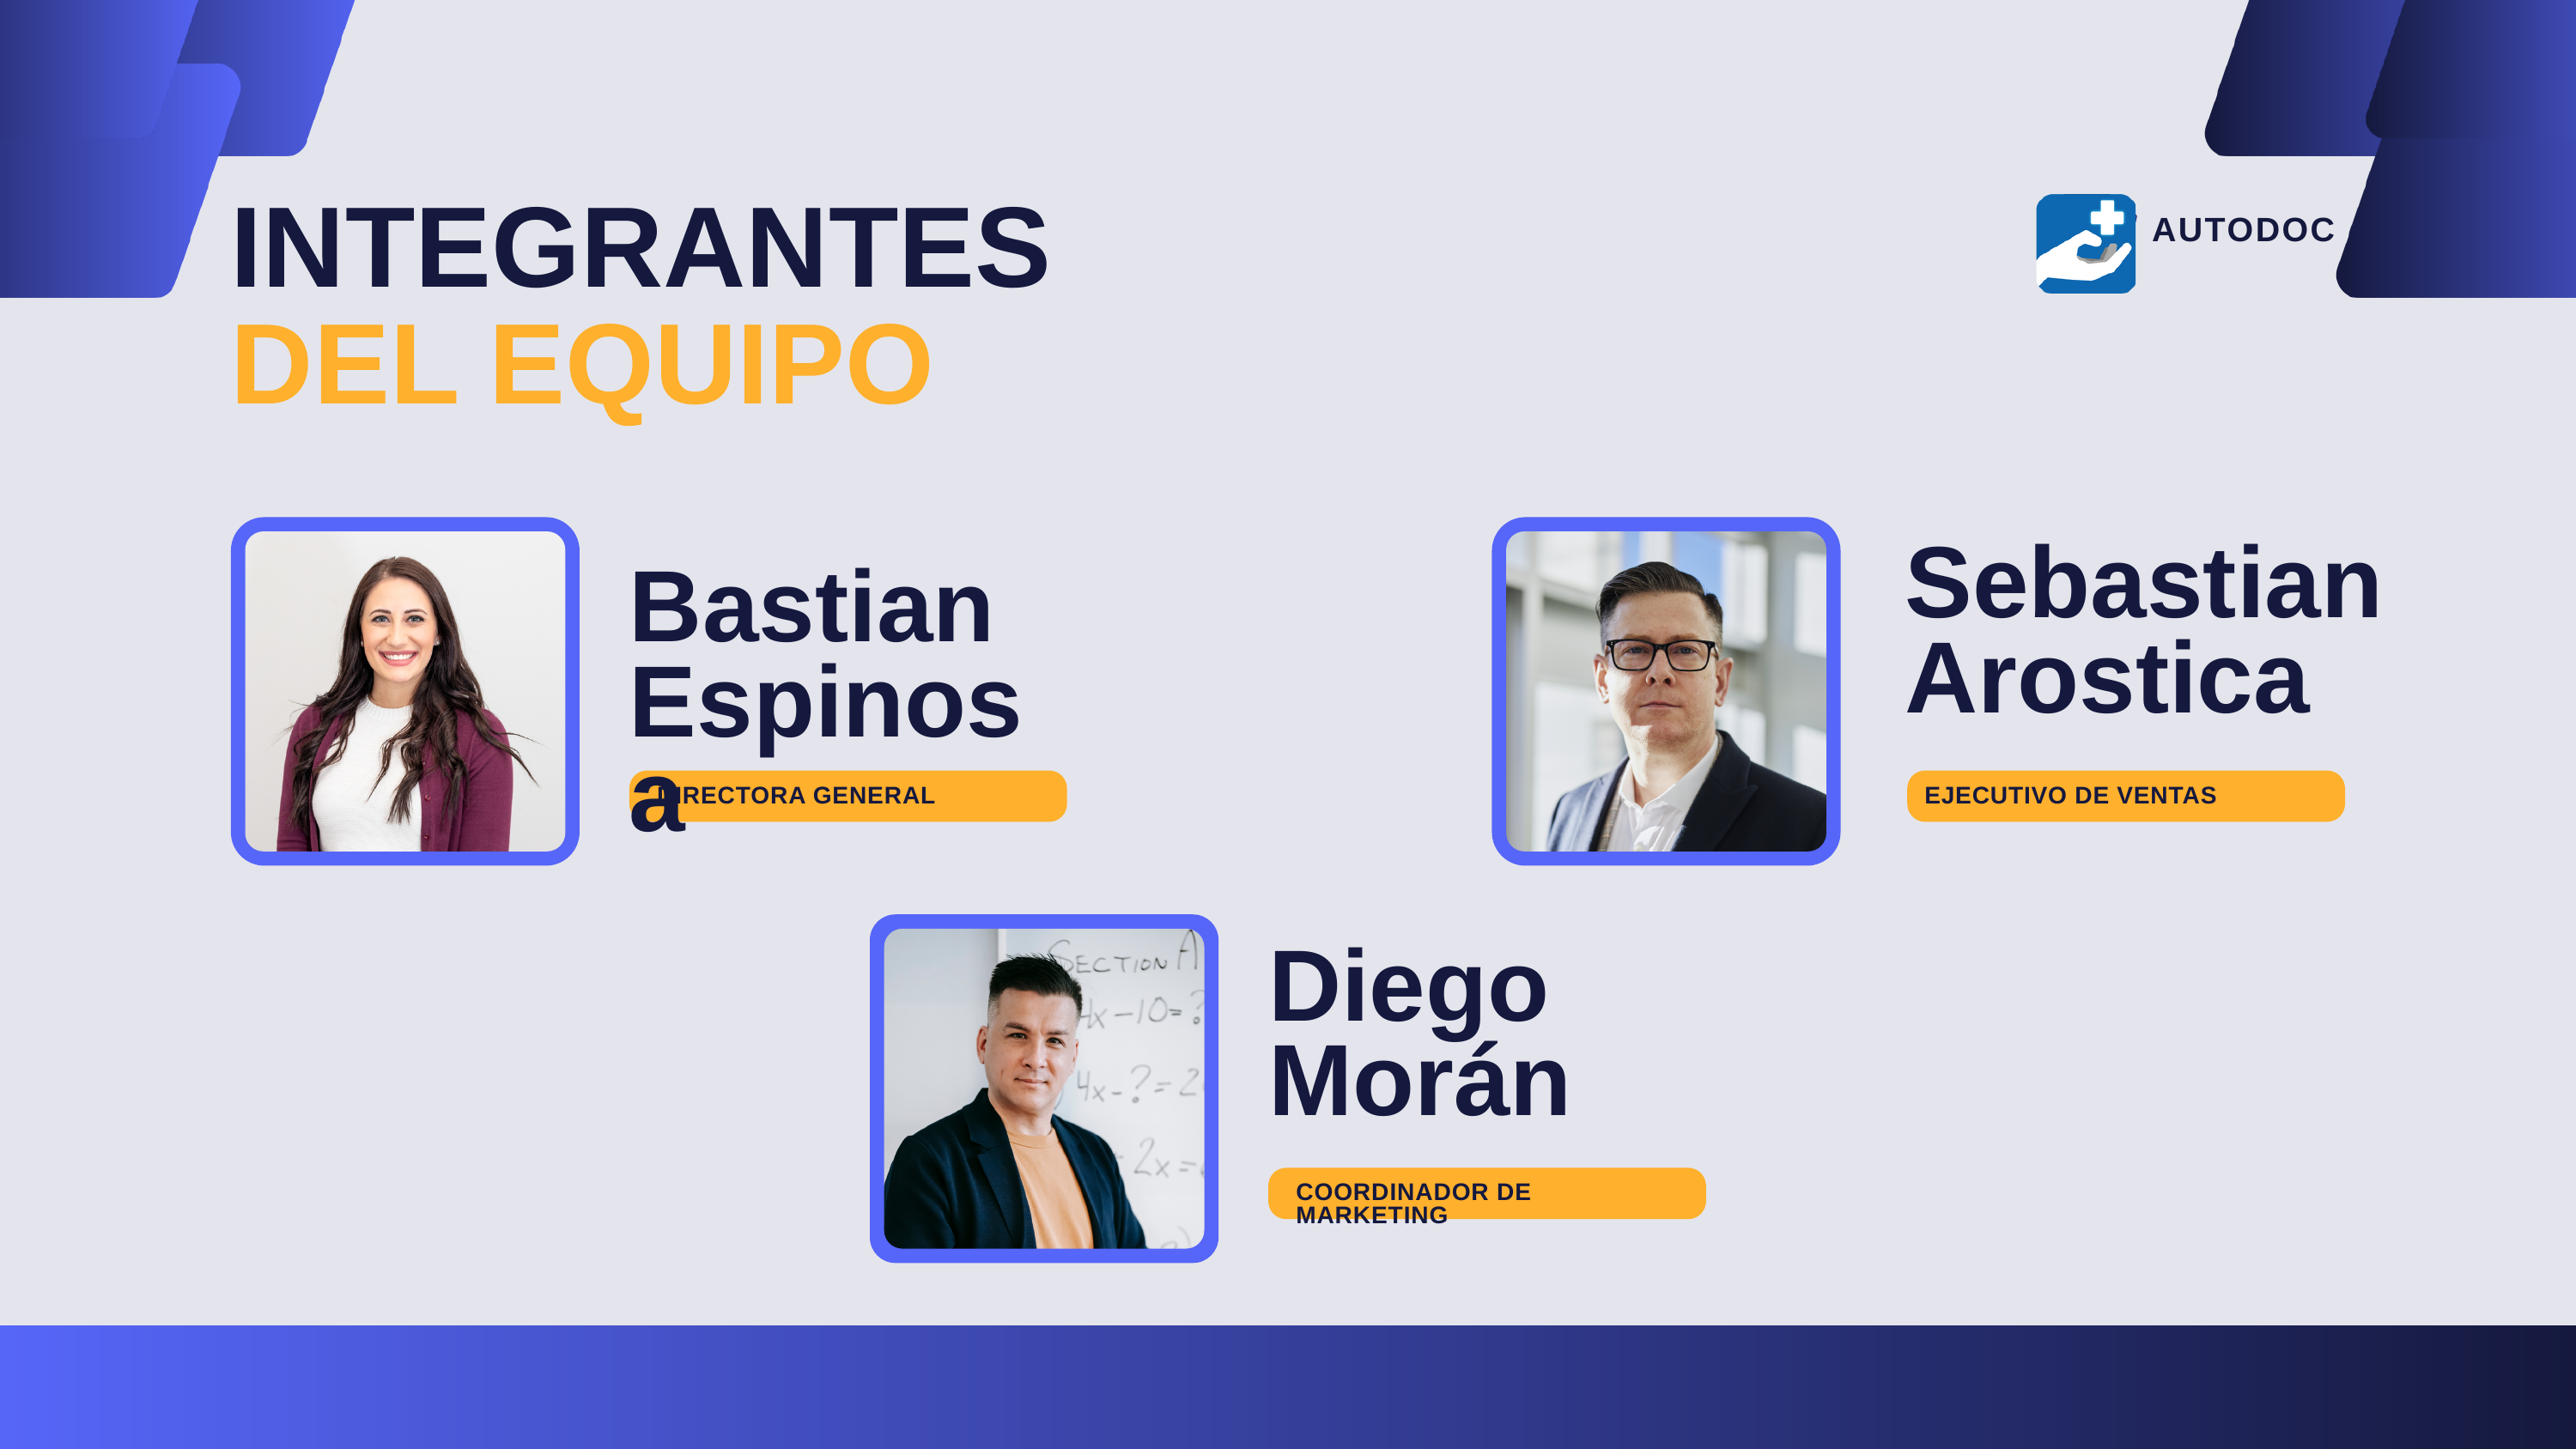

INTEGRANTES
AUTODOC
DEL EQUIPO

Sebastian Arostica
Bastian Espinosa

DIRECTORA GENERAL
EJECUTIVO DE VENTAS

Diego
Morán

COORDINADOR DE MARKETING